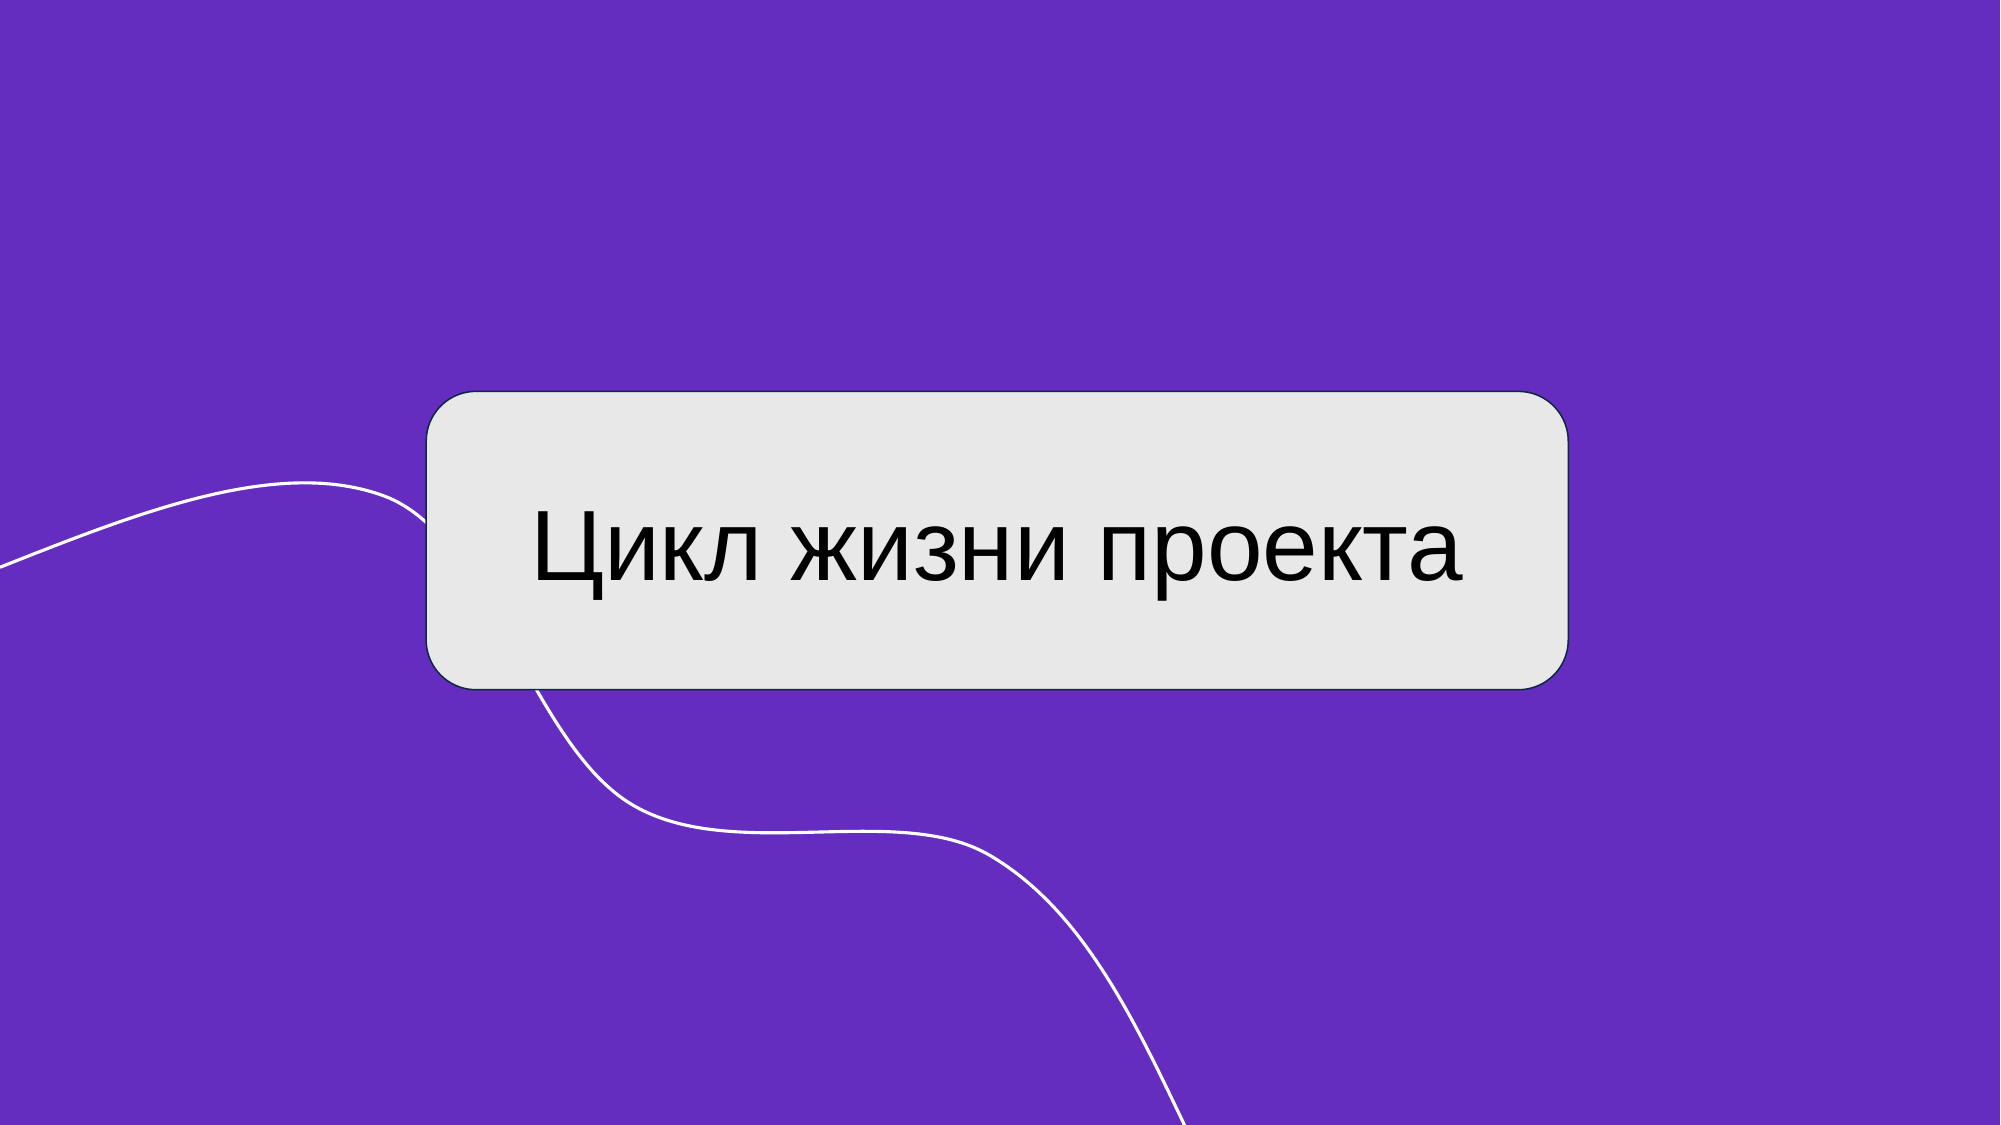

Перенесите выбранный кейс и удалите лишние
Цикл жизни проекта